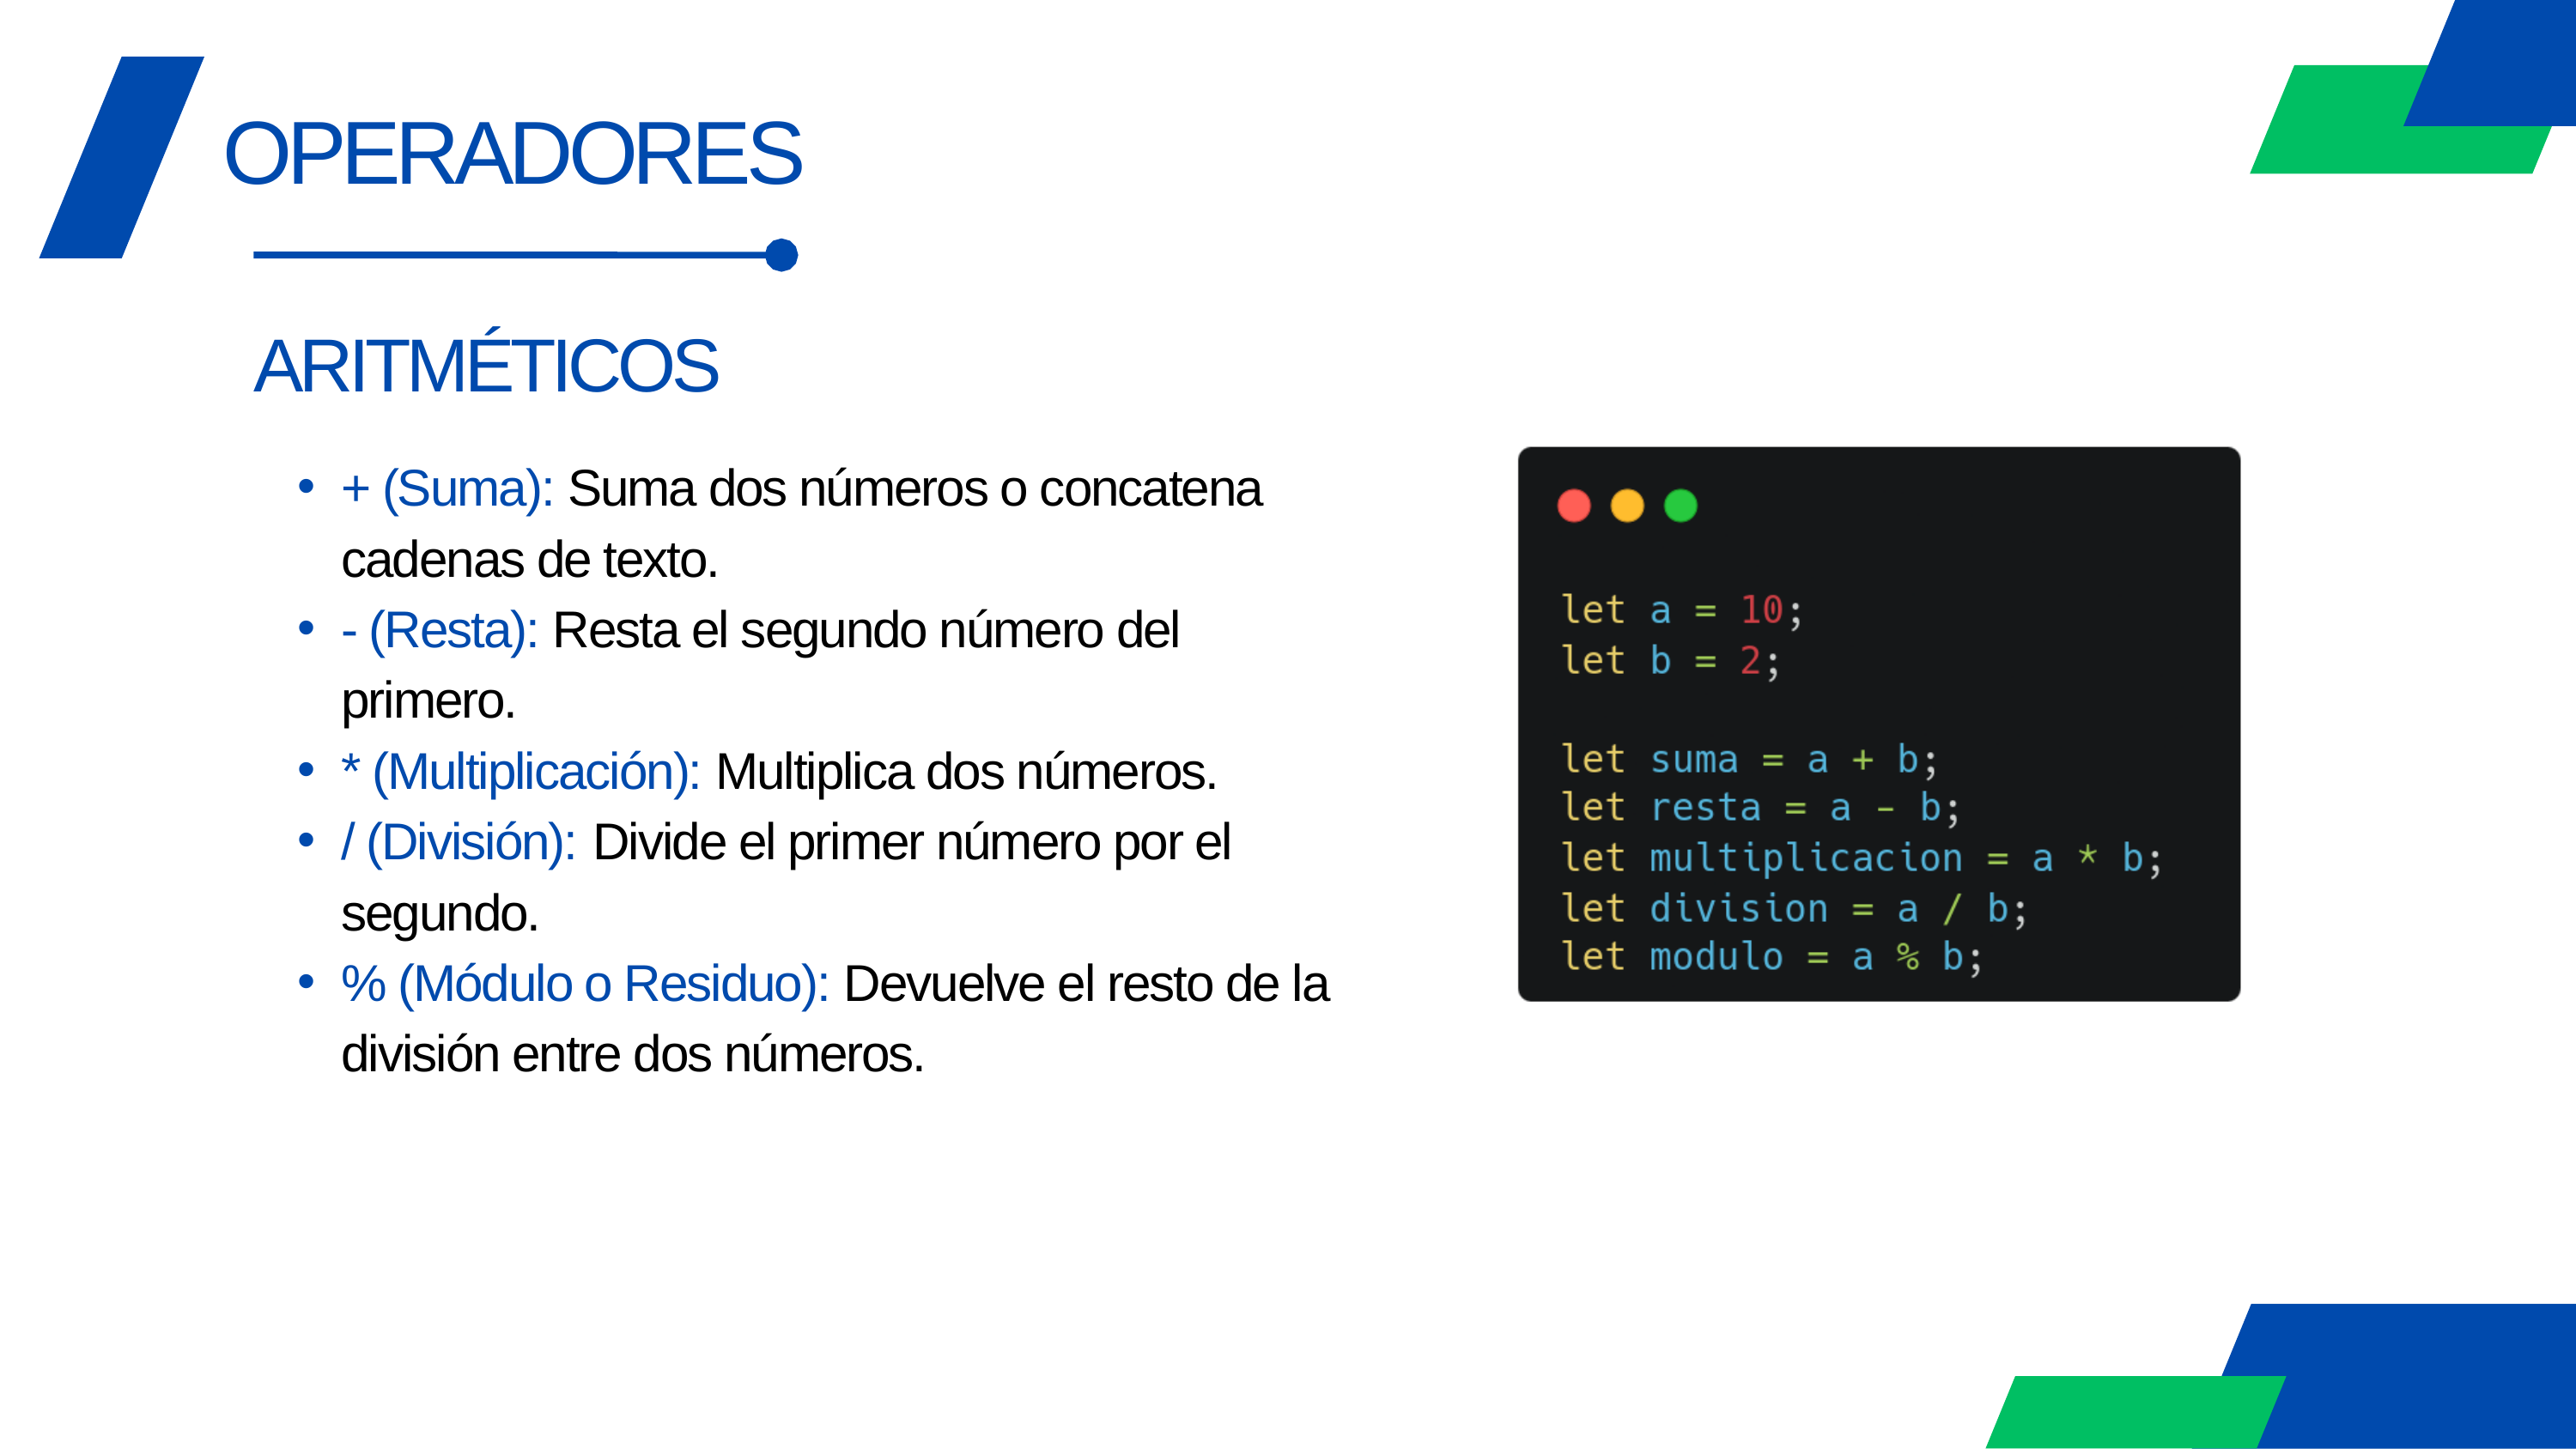

OPERADORES

ARITMÉTICOS
+ (Suma): Suma dos números o concatena cadenas de texto.
- (Resta): Resta el segundo número del primero.
* (Multiplicación): Multiplica dos números.
/ (División): Divide el primer número por el segundo.
% (Módulo o Residuo): Devuelve el resto de la división entre dos números.